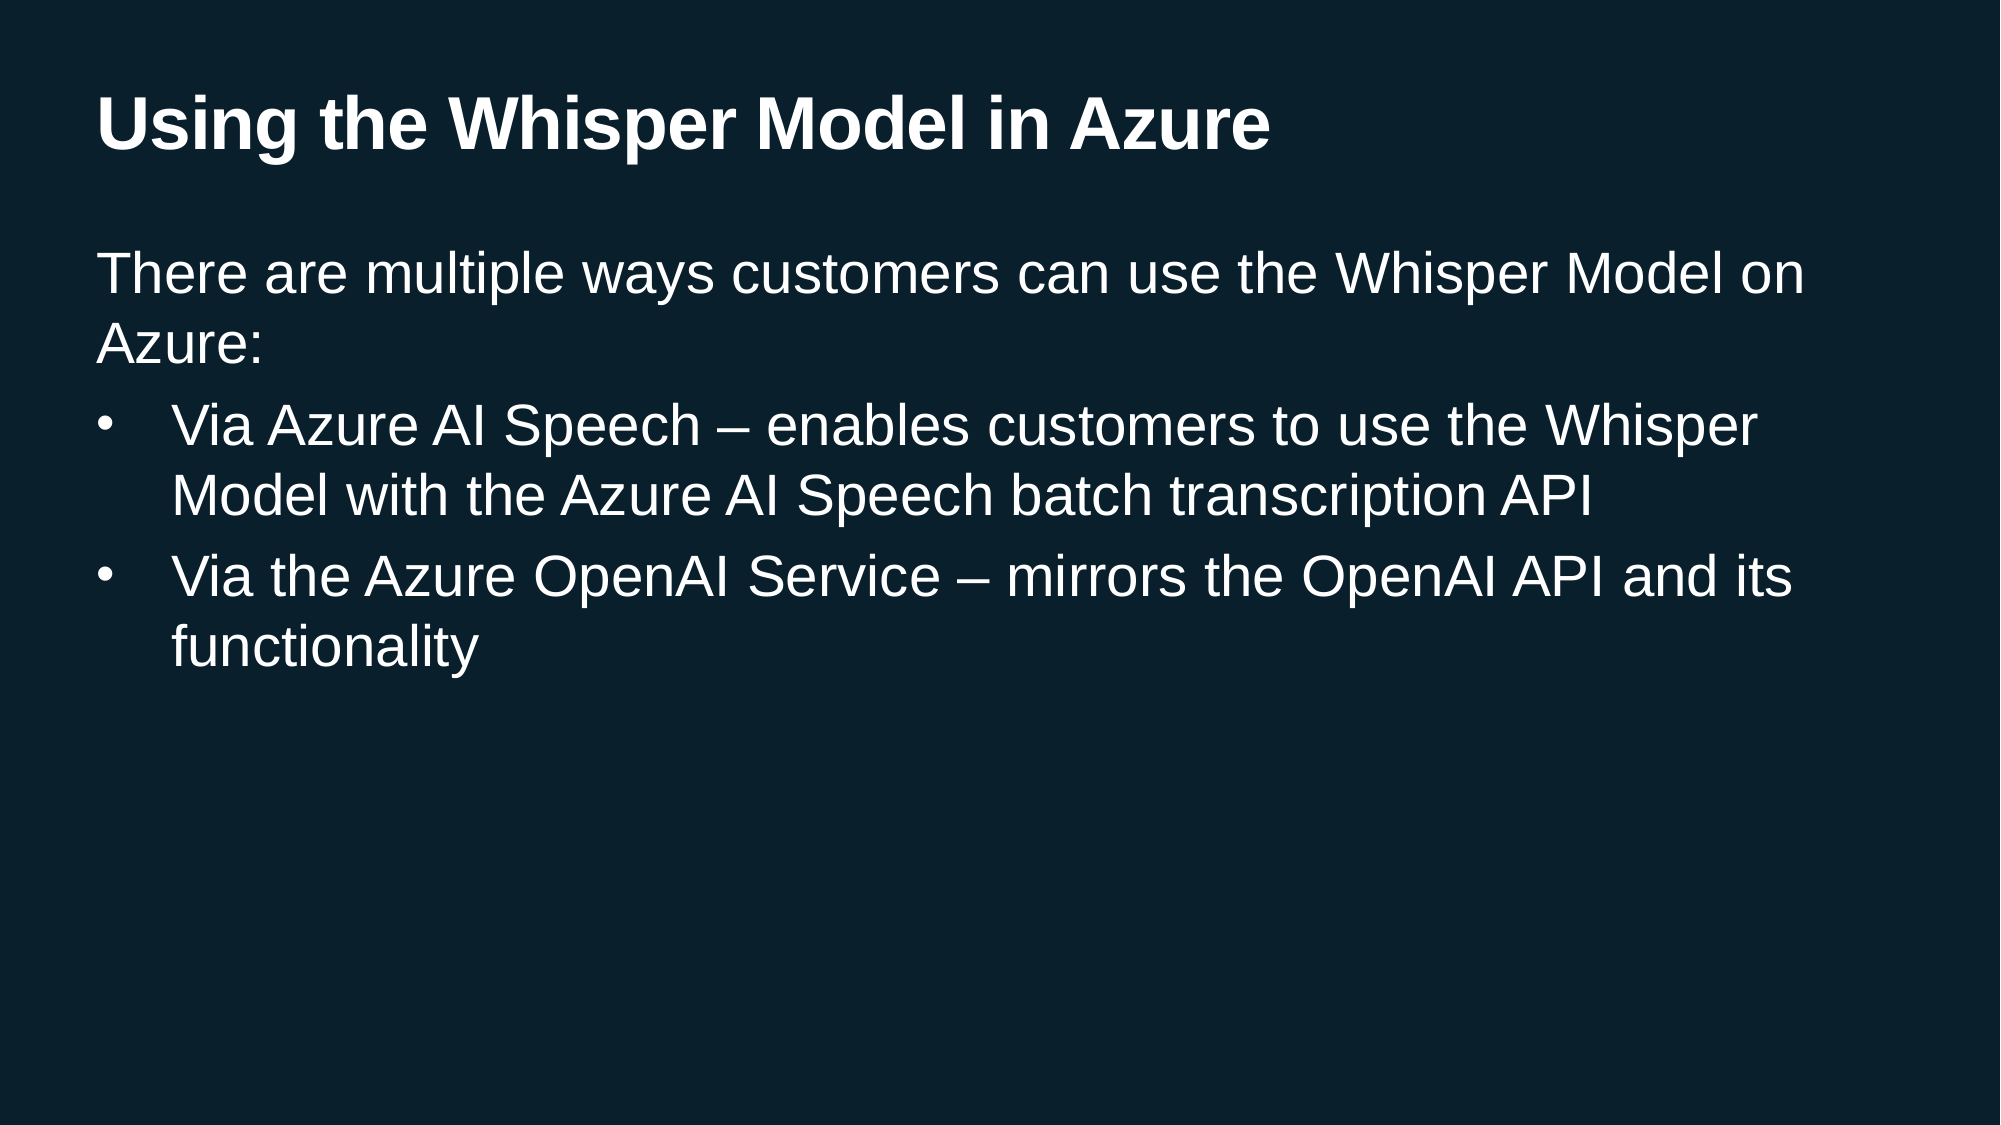

# Using the Whisper Model in Azure
There are multiple ways customers can use the Whisper Model on Azure:
Via Azure AI Speech – enables customers to use the Whisper Model with the Azure AI Speech batch transcription API
Via the Azure OpenAI Service – mirrors the OpenAI API and its functionality